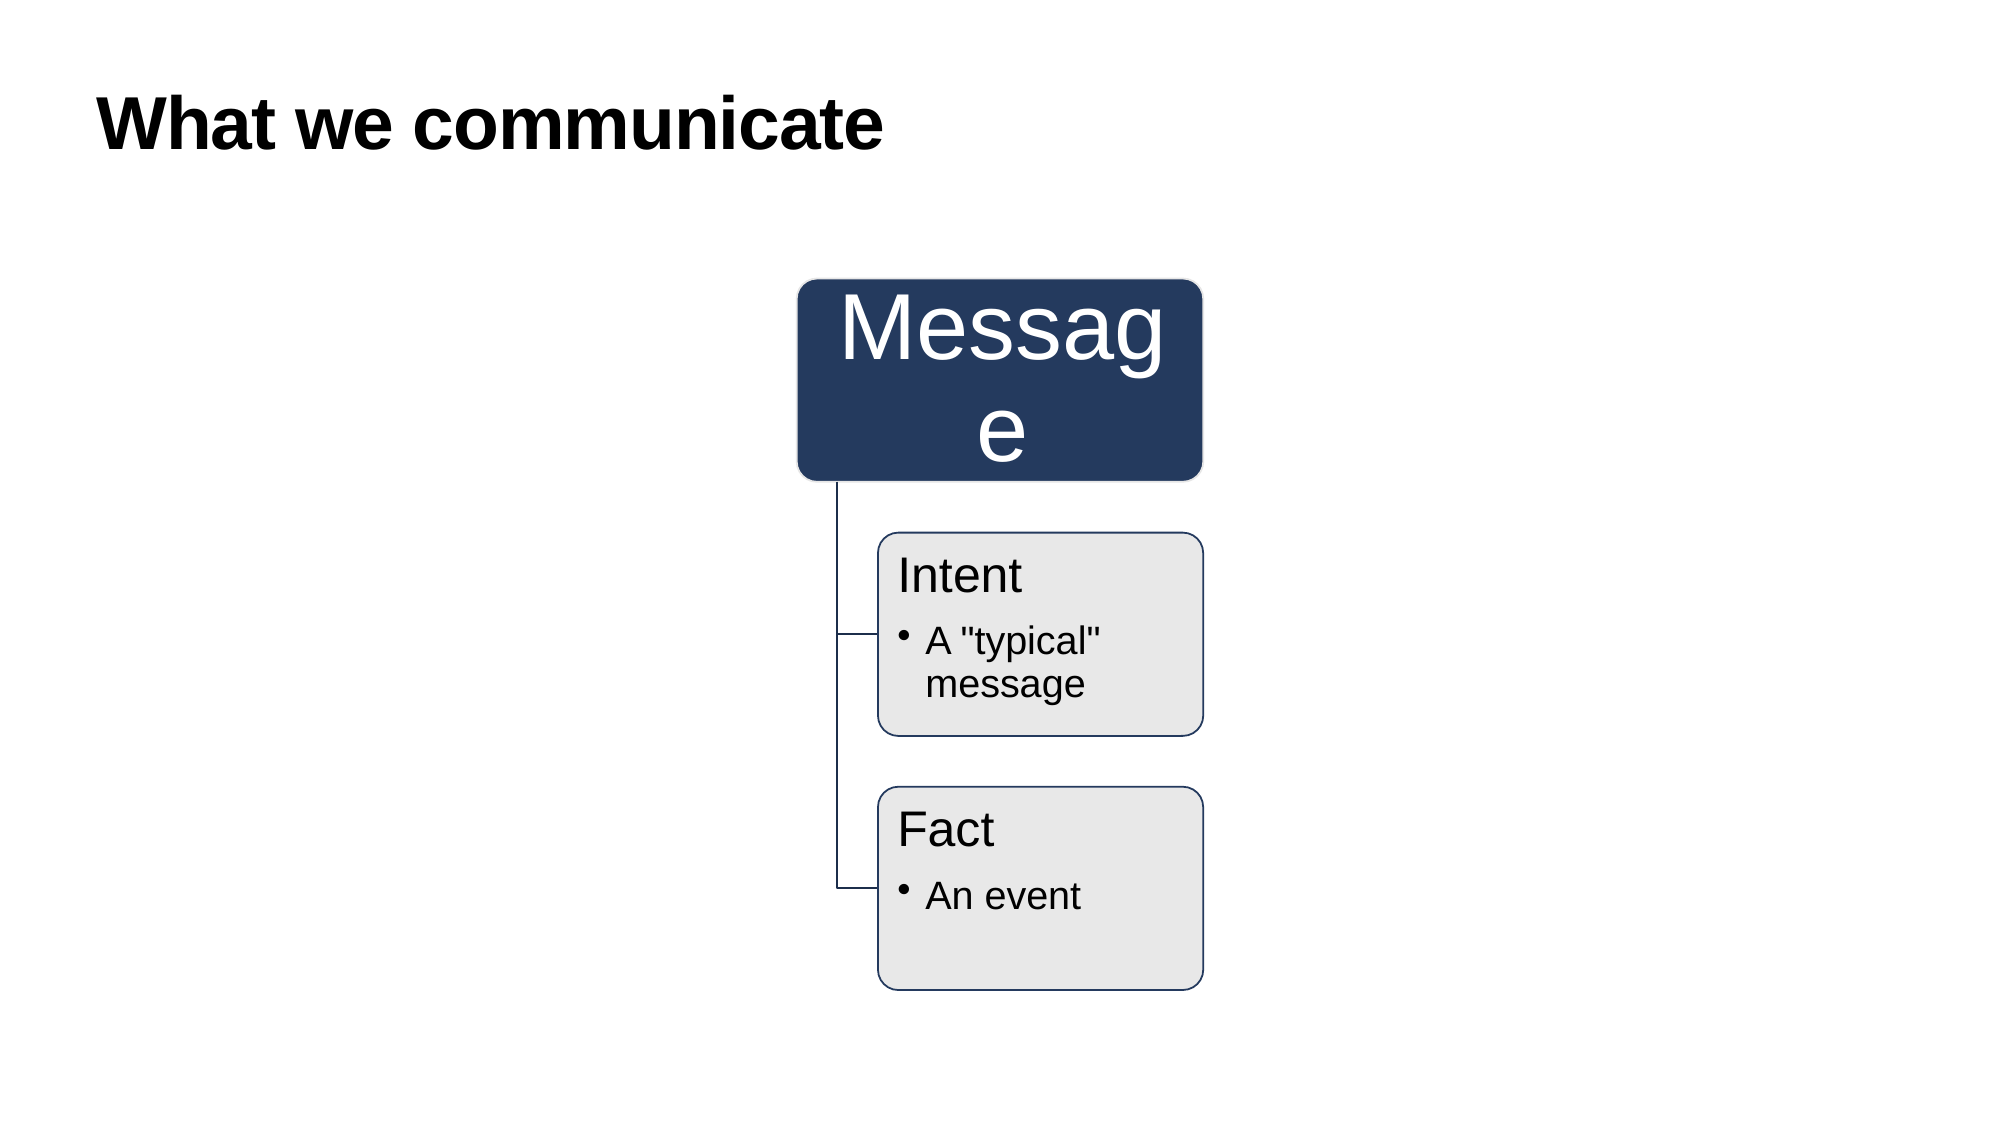

# What we communicate
Message
Intent
A "typical" message
Fact
An event